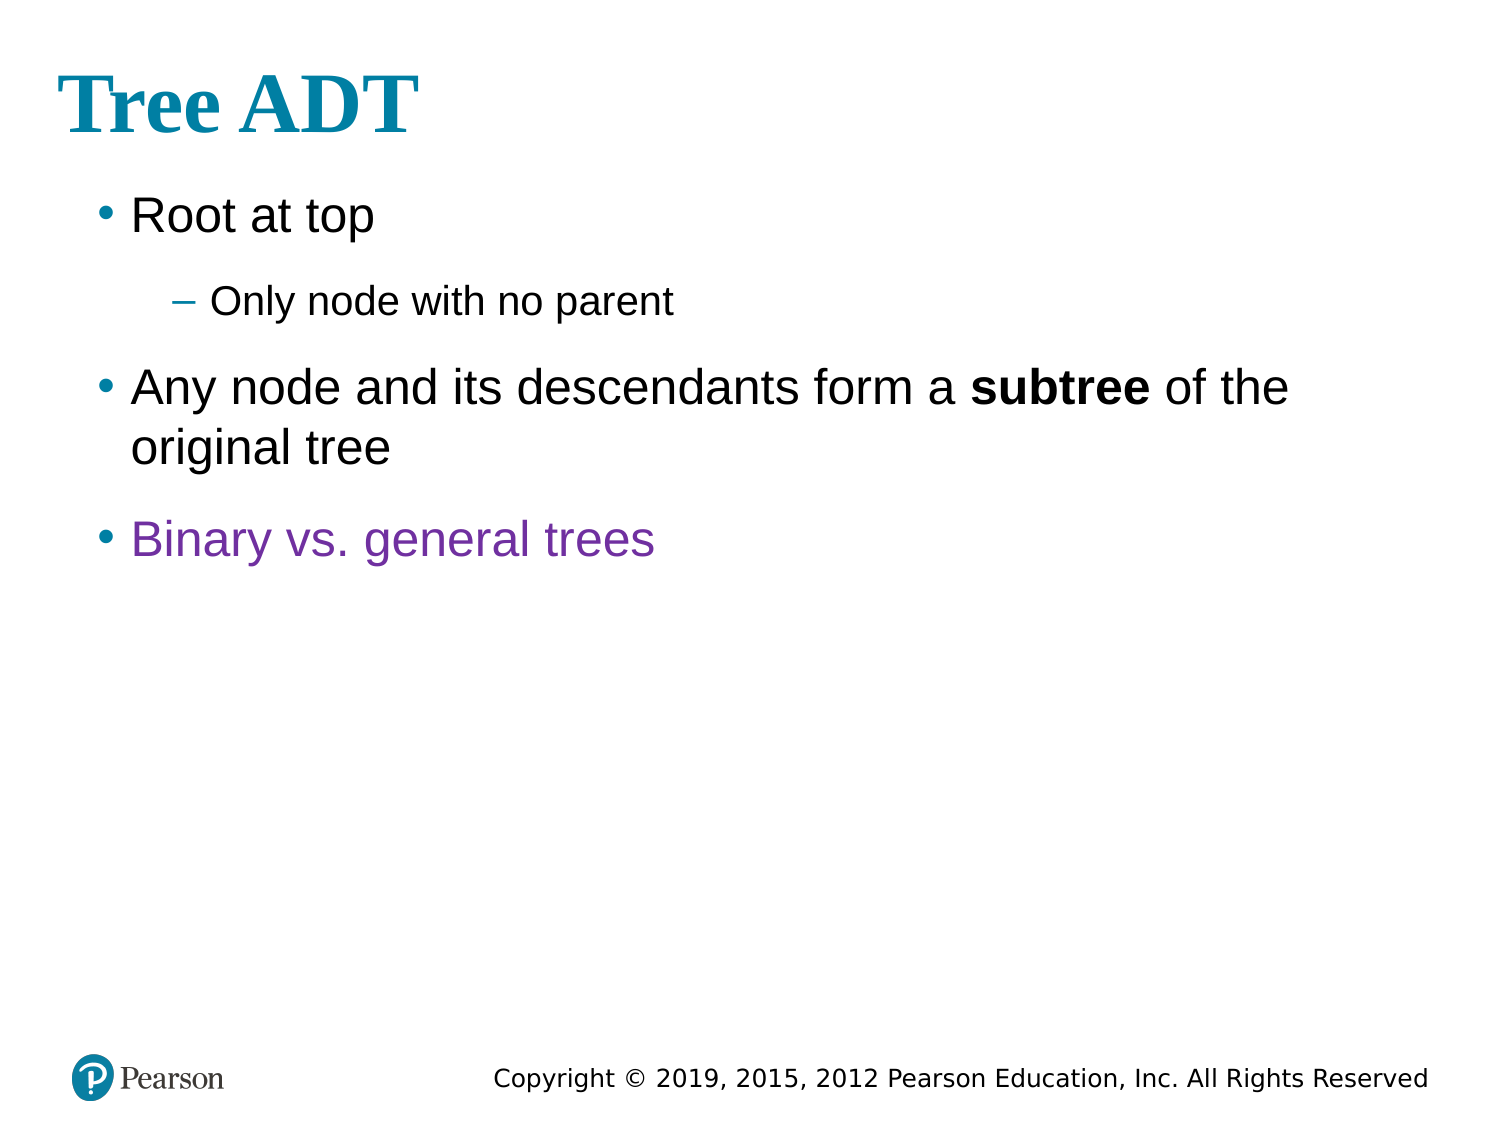

# Tree ADT
Root at top
Only node with no parent
Any node and its descendants form a subtree of the original tree
Binary vs. general trees